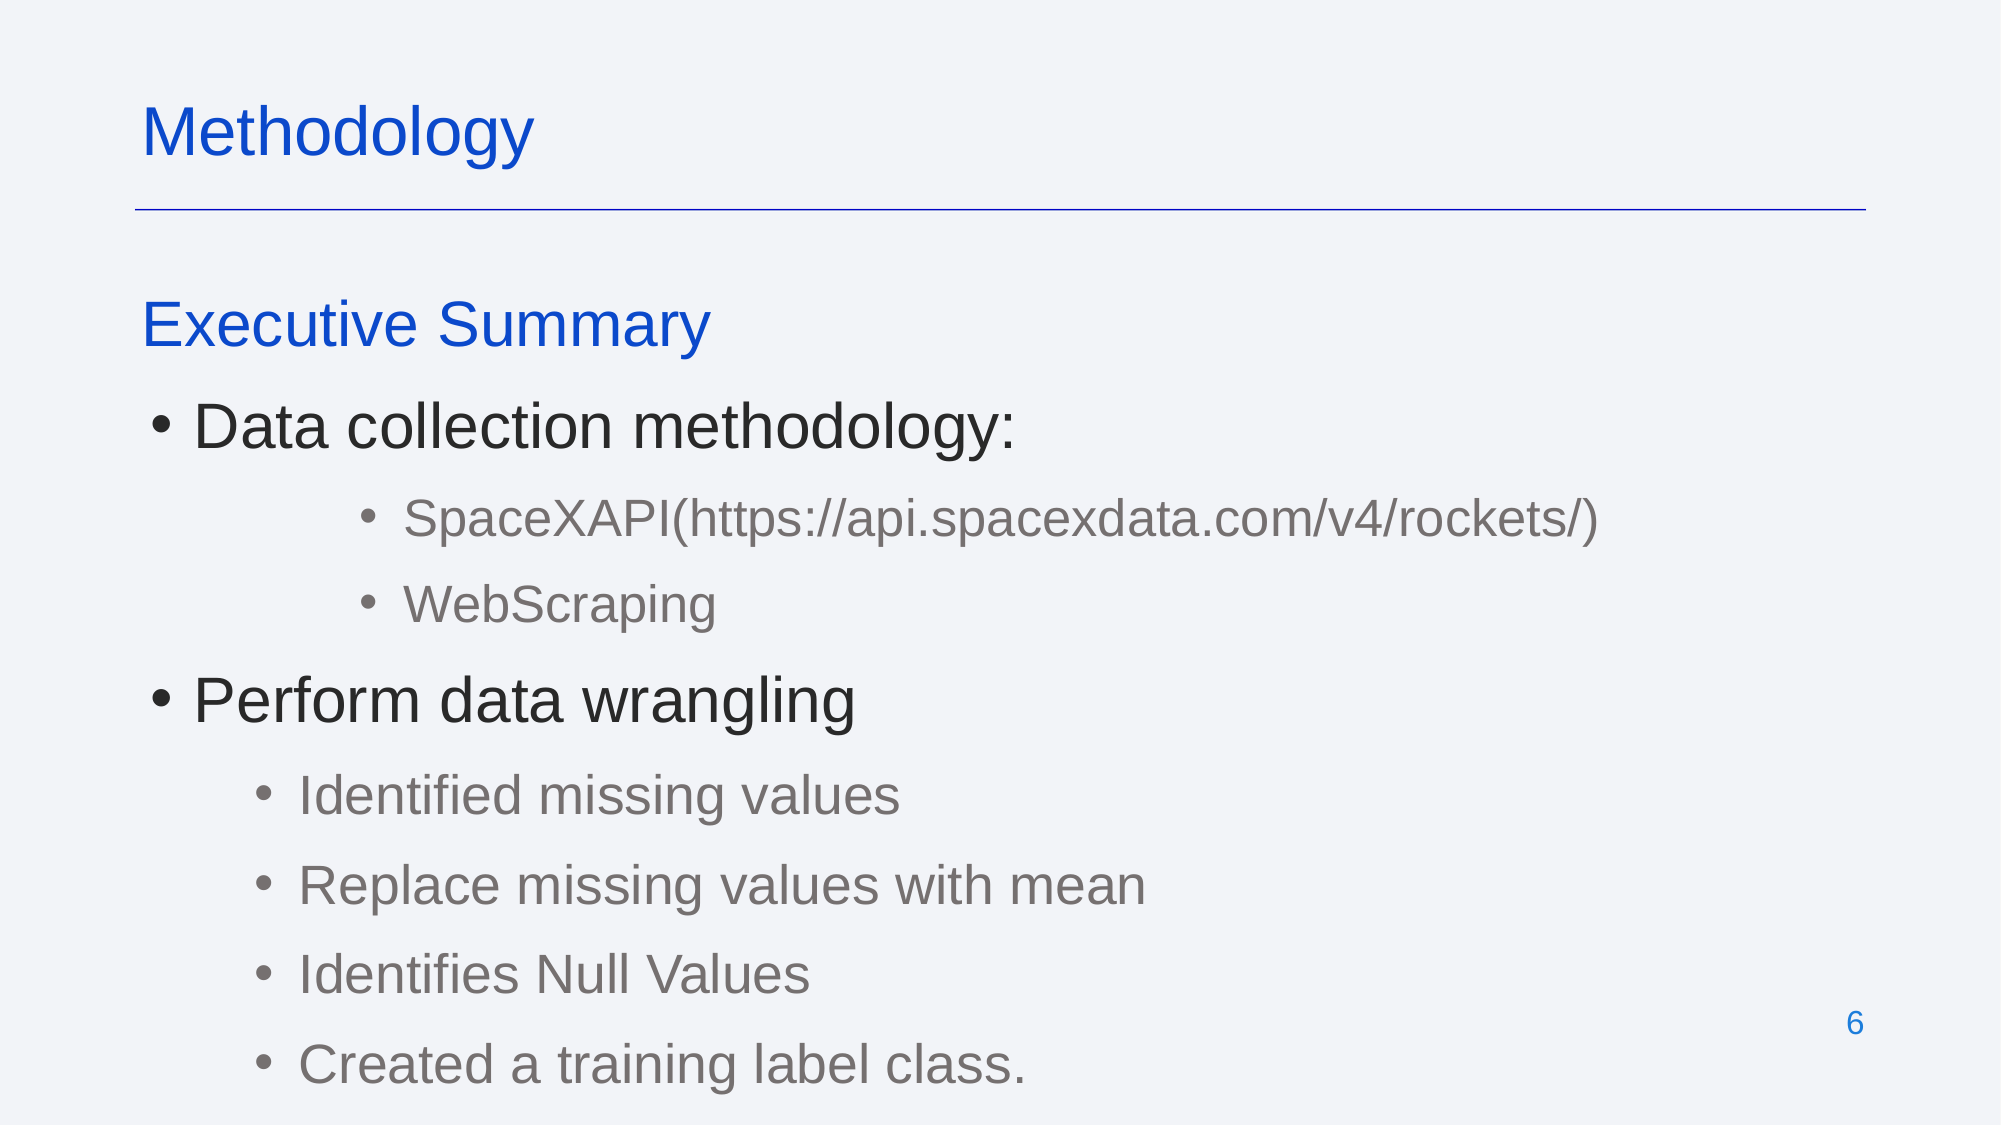

Methodology
Executive Summary
Data collection methodology:
SpaceXAPI(https://api.spacexdata.com/v4/rockets/)
WebScraping
Perform data wrangling
Identified missing values
Replace missing values with mean
Identifies Null Values
Created a training label class.

6